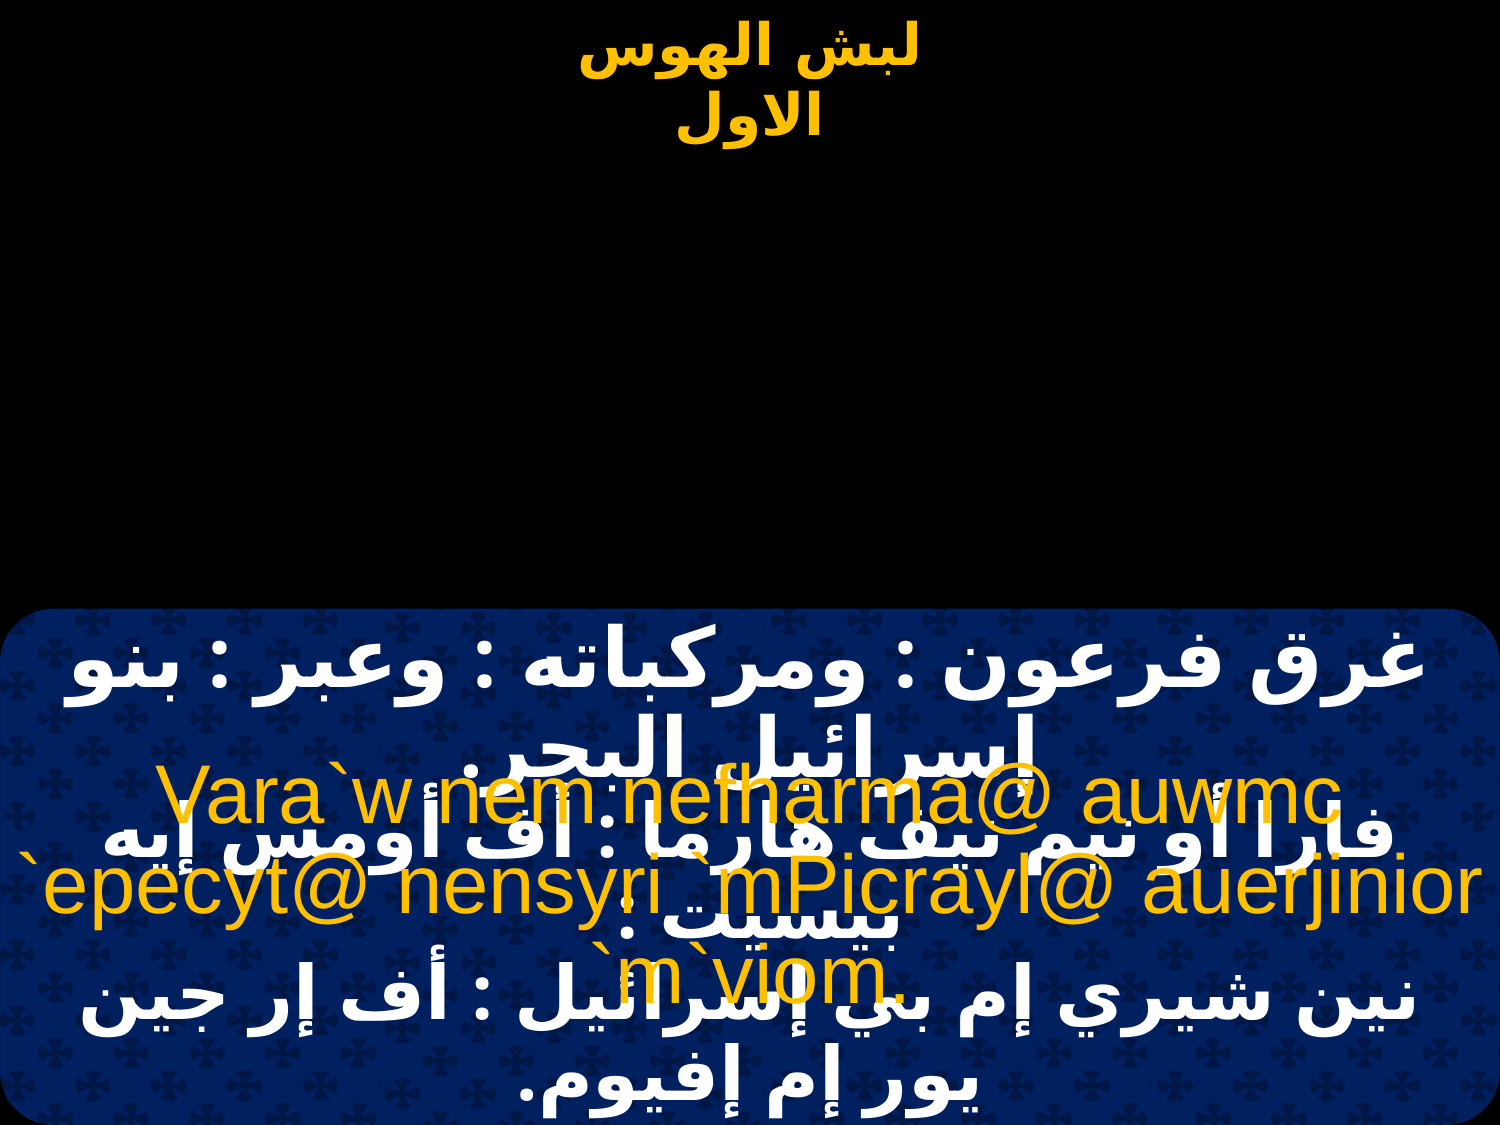

#
غرق فرعون : ومركباته : وعبر : بنو إسرائيل البحر.
Vara`w nem nefharma@ auwmc `epecyt@ nensyri `mPicrayl@ auerjinior `m`viom.
فارا أو نيم نيف هارما : أف أومس إيه بيسيت :
نين شيري إم بي إسرائيل : أف إر جين يور إم إفيوم.